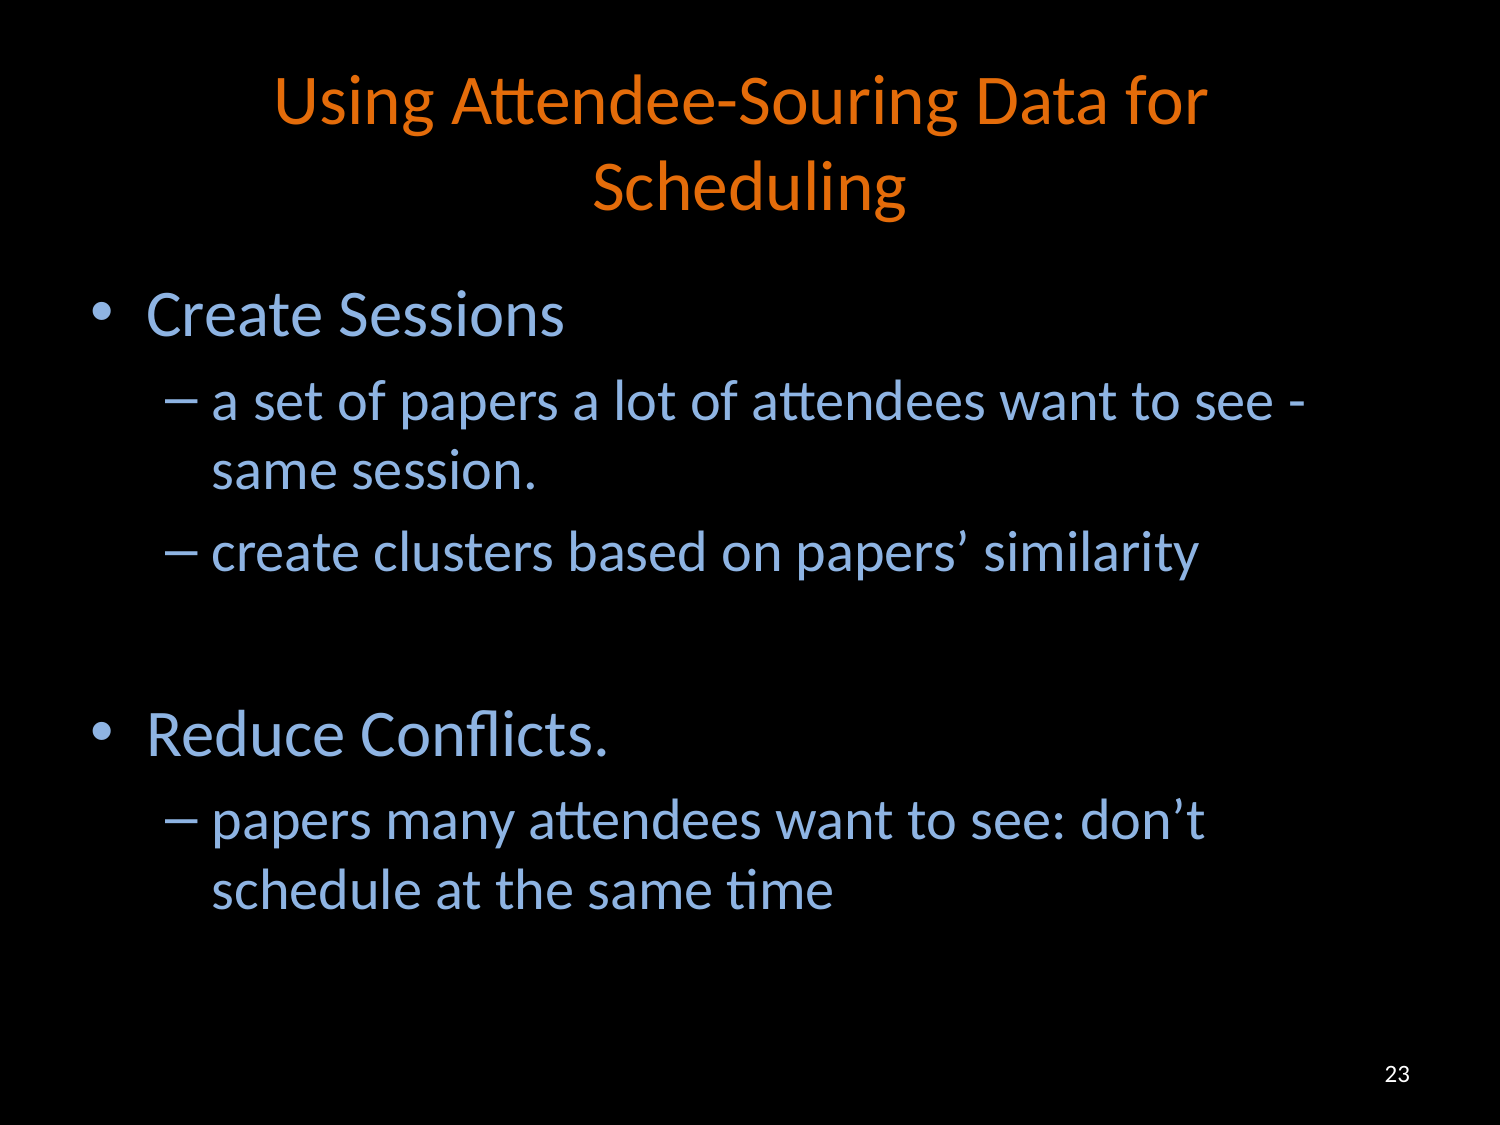

# Using Attendee-Souring Data for Scheduling
Create Sessions
a set of papers a lot of attendees want to see - same session.
create clusters based on papers’ similarity

Reduce Conflicts.
papers many attendees want to see: don’t schedule at the same time

23